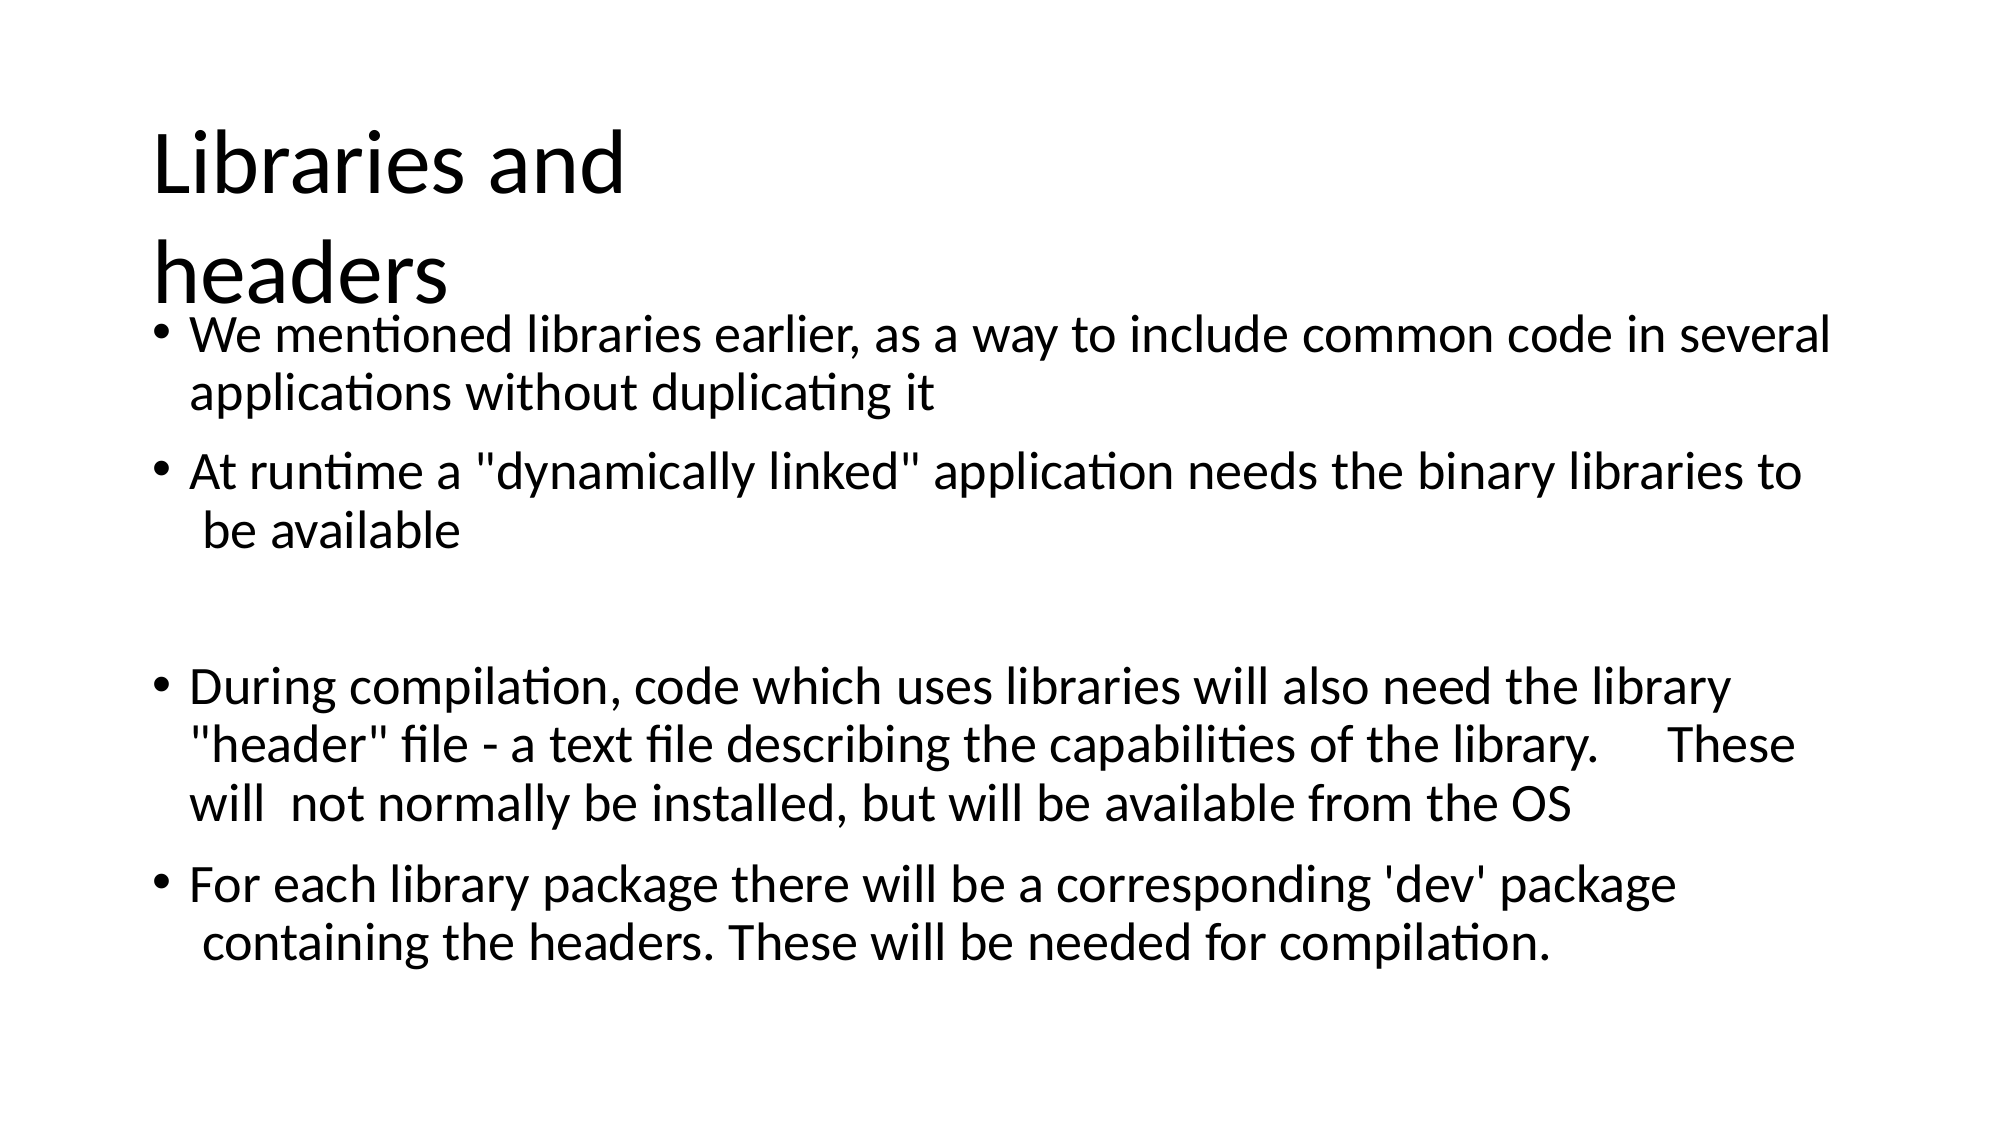

# Libraries and headers
We mentioned libraries earlier, as a way to include common code in several  applications without duplicating it
At runtime a "dynamically linked" application needs the binary libraries to  be available

During compilation, code which uses libraries will also need the library  "header" file - a text file describing the capabilities of the library.	These will  not normally be installed, but will be available from the OS
For each library package there will be a corresponding 'dev' package  containing the headers. These will be needed for compilation.